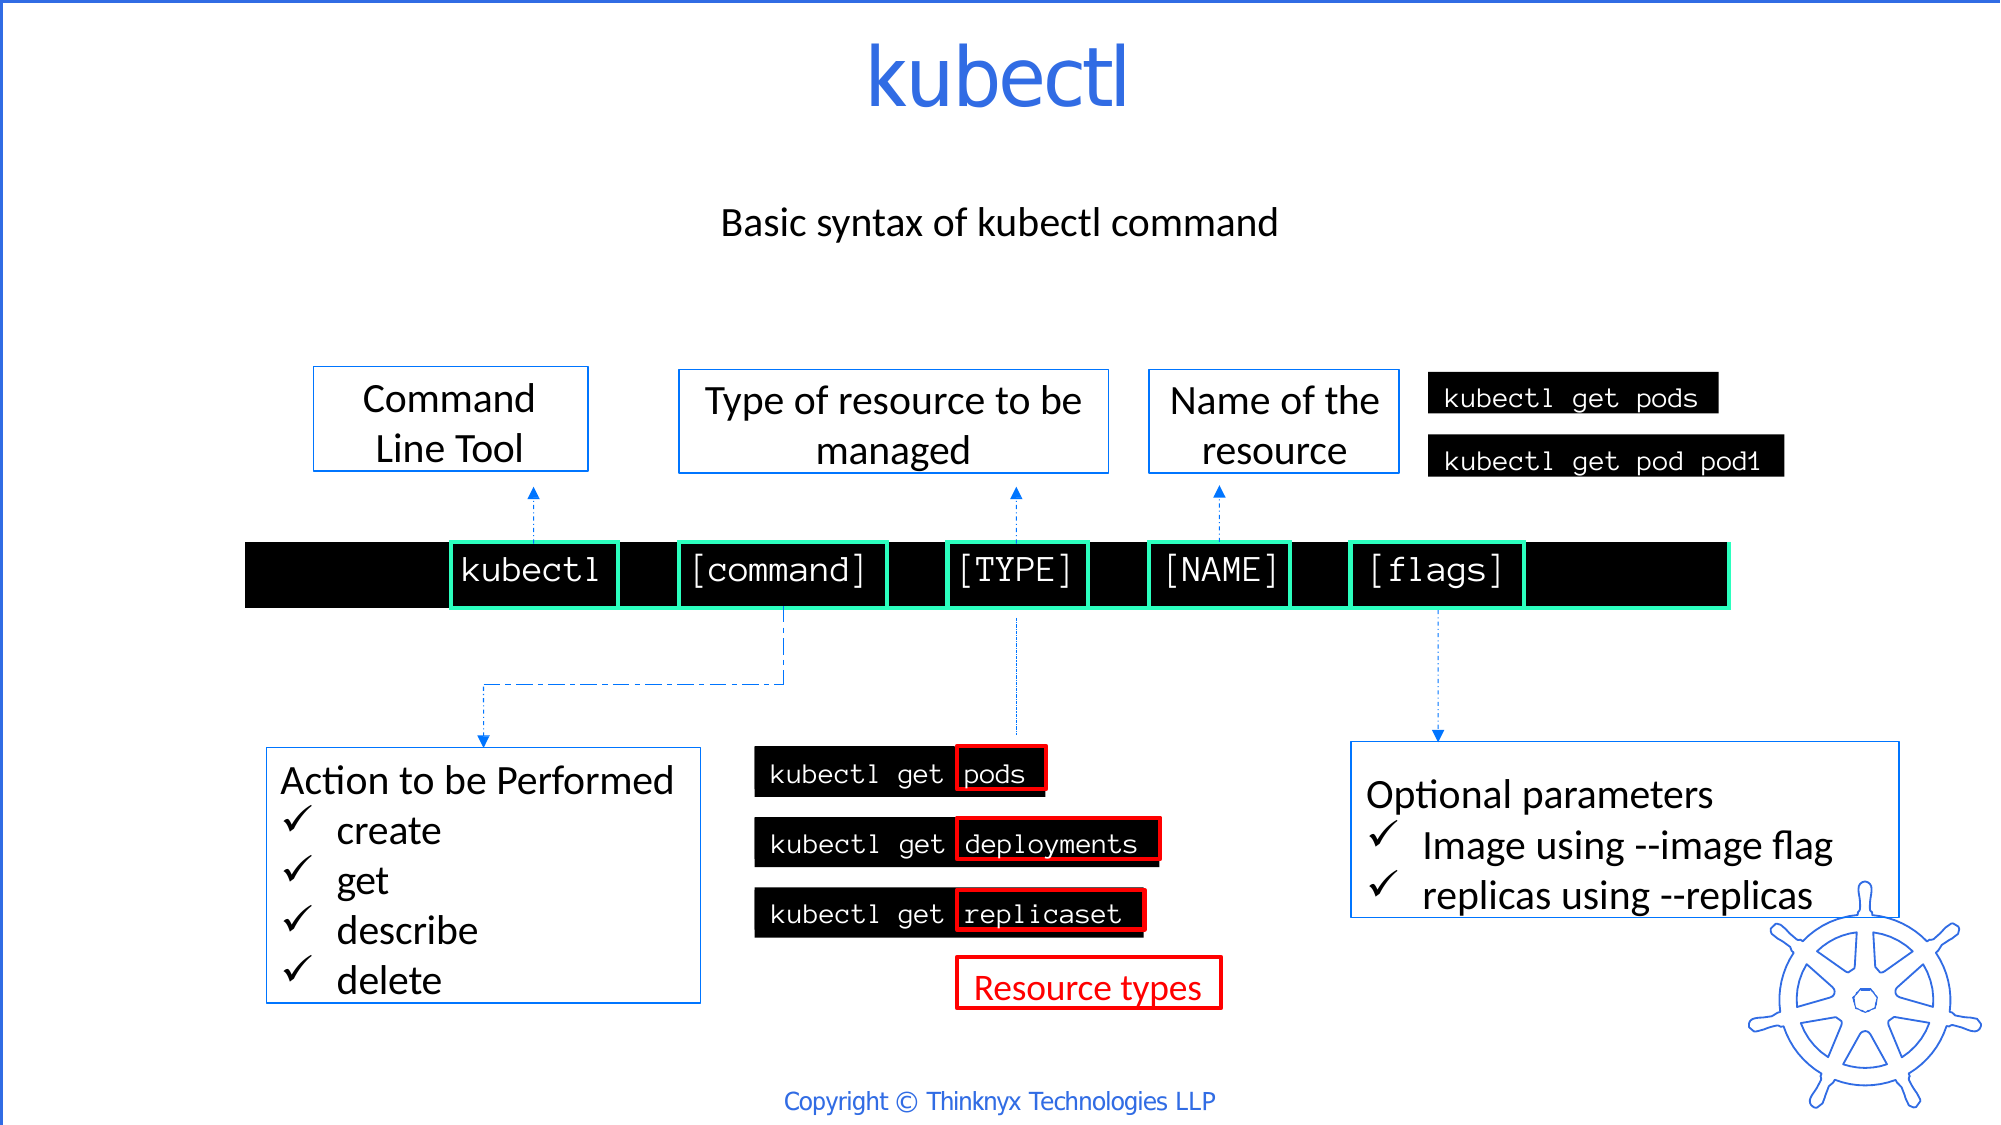

# kubectl
Basic syntax of kubectl command
Command Line Tool
Type of resource to be
managed
Name of the
resource
kubectl get pods
kubectl get pod pod1

|  | kubectl |  |  | [command] |  |  | [TYPE] |  | [NAME] |  | [flags] |  |
| --- | --- | --- | --- | --- | --- | --- | --- | --- | --- | --- | --- | --- |
|  |  |  |  |  |  |  |  |  |  |  |  |  |

Optional parameters
Image using --image flag
replicas using --replicas
kubectl get
pods

Action to be Performed
create
get
describe
delete

kubectl get
deployments

kubectl get
replicaset
Resource types
Copyright © Thinknyx Technologies LLP